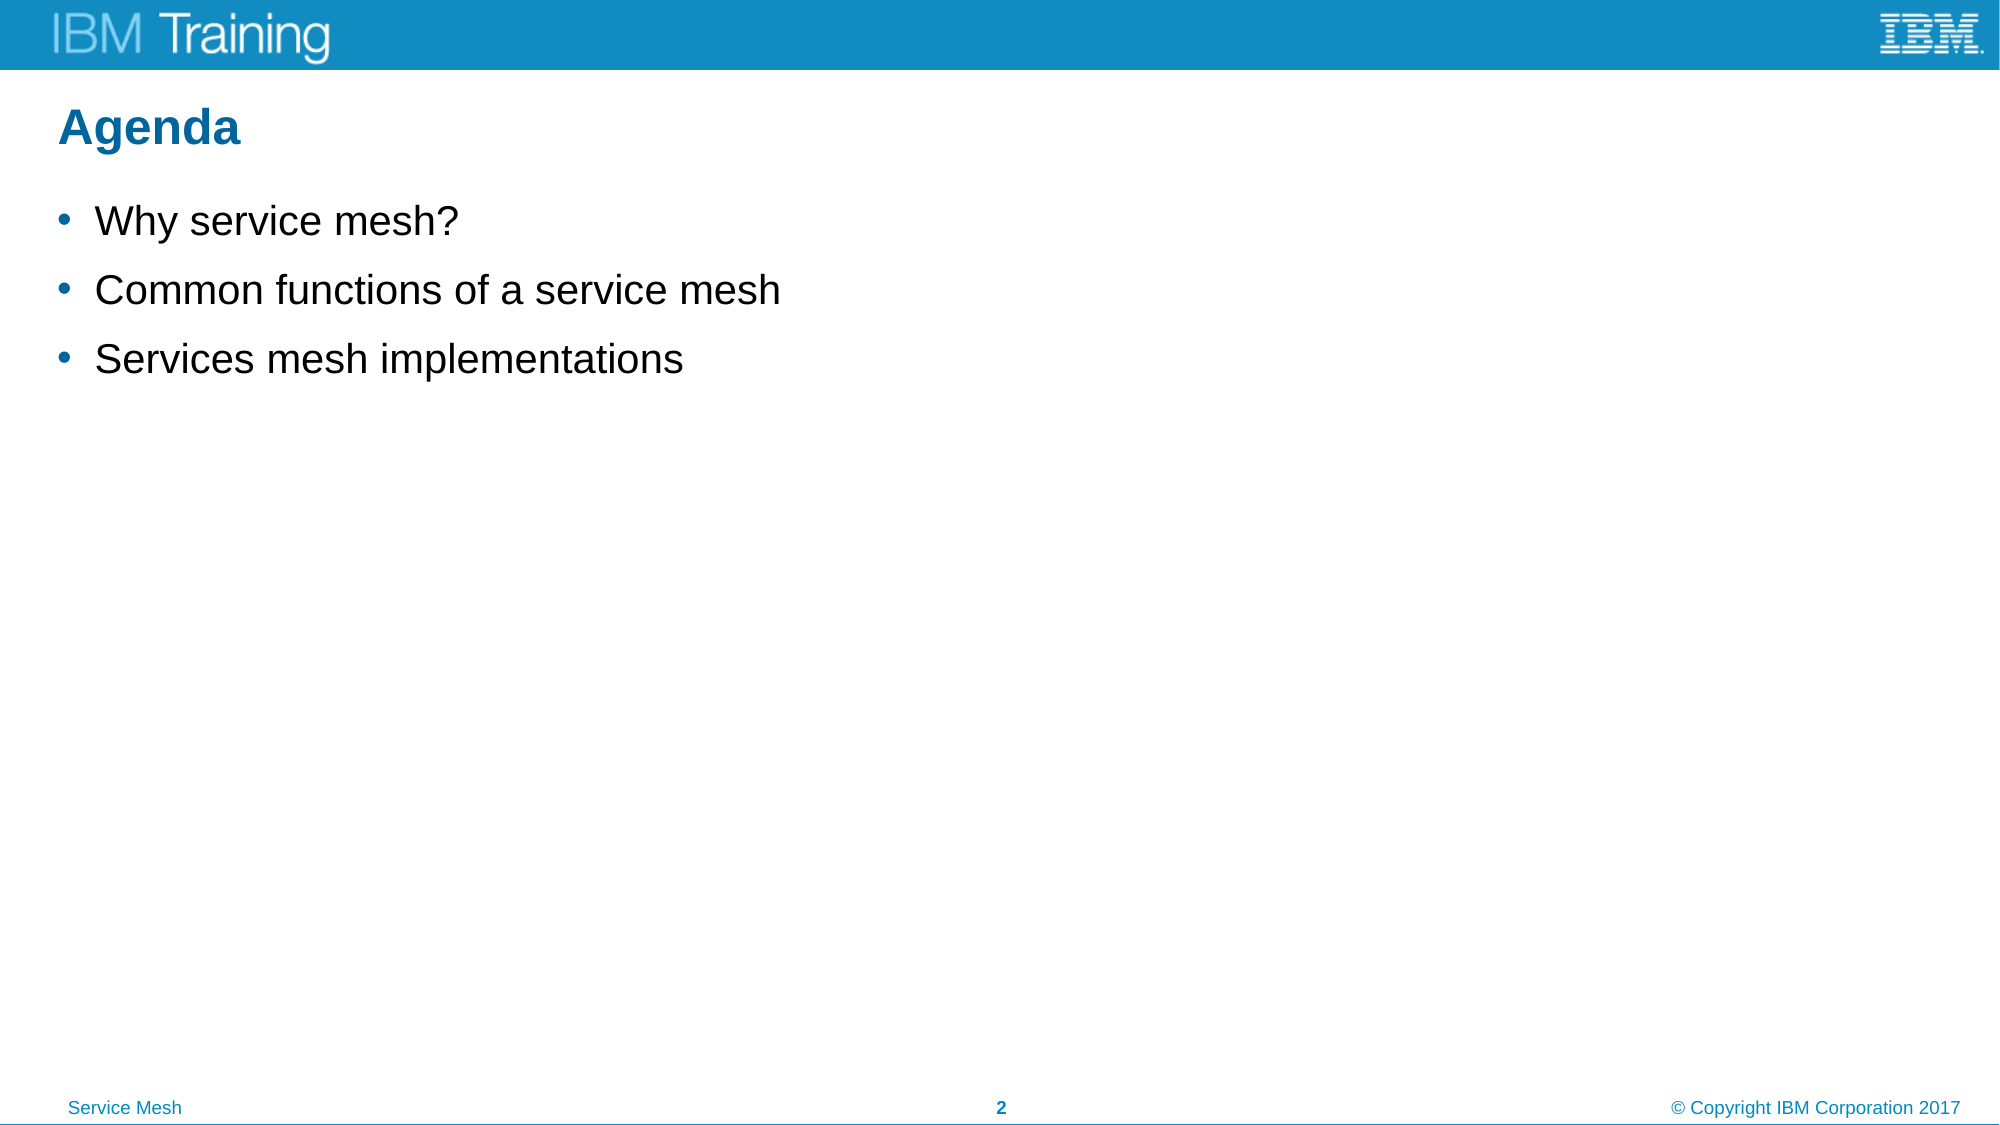

# Agenda
Why service mesh?
Common functions of a service mesh
Services mesh implementations

2
© Copyright IBM Corporation 2017